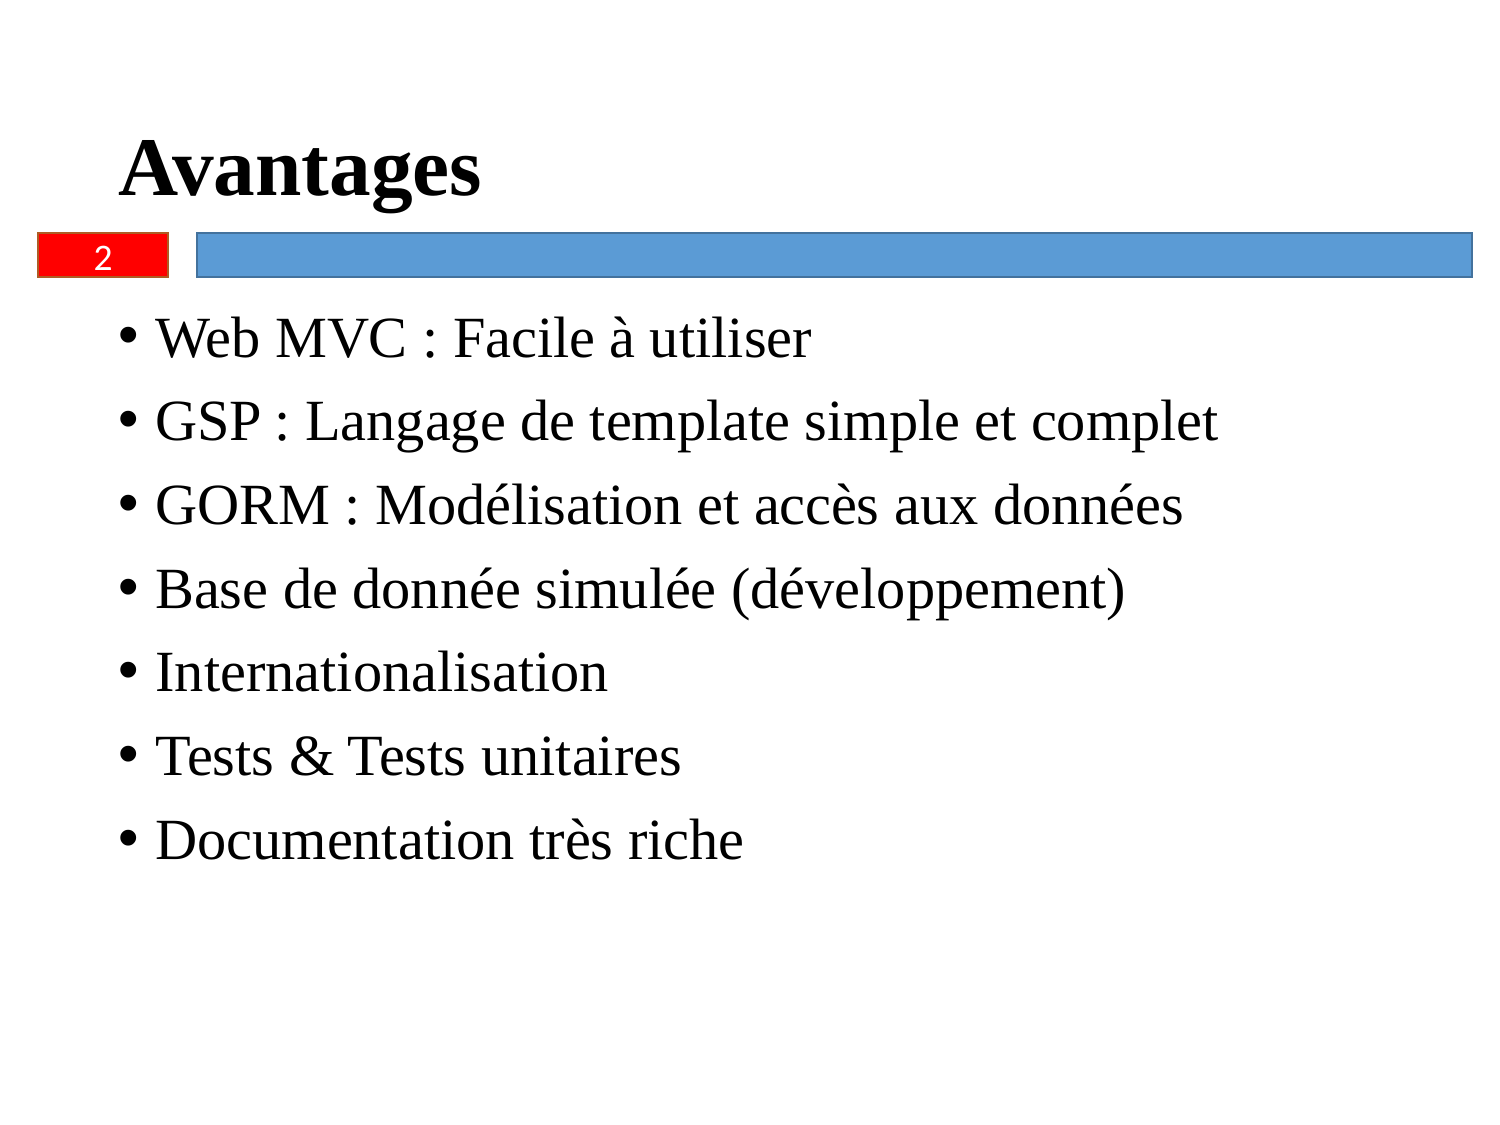

# Avantages
2

Web MVC : Facile à utiliser
GSP : Langage de template simple et complet
GORM : Modélisation et accès aux données
Base de donnée simulée (développement)
Internationalisation
Tests & Tests unitaires
Documentation très riche